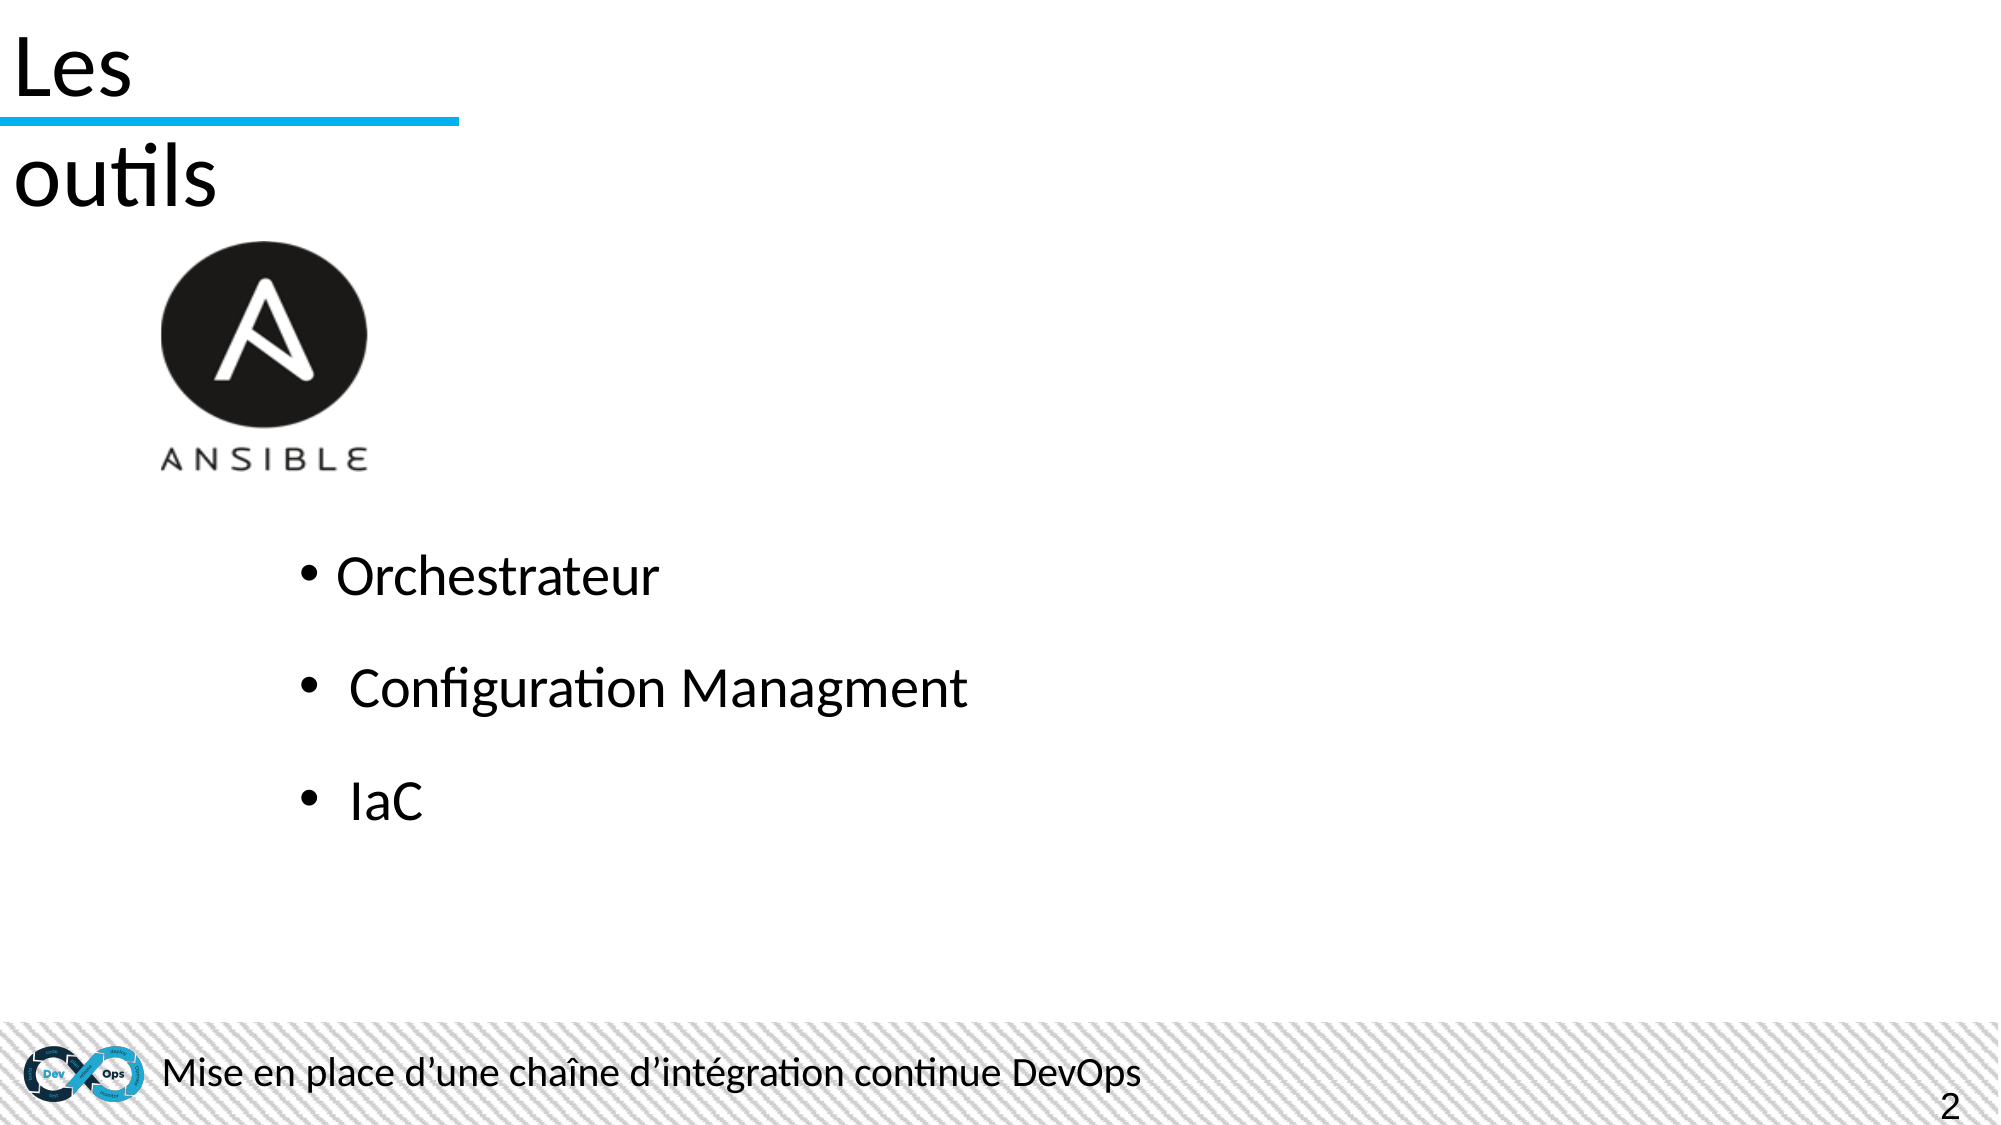

Les outils

Orchestrateur
Configuration Managment
IaC

Mise en place d’une chaîne d’intégration continue DevOps
21